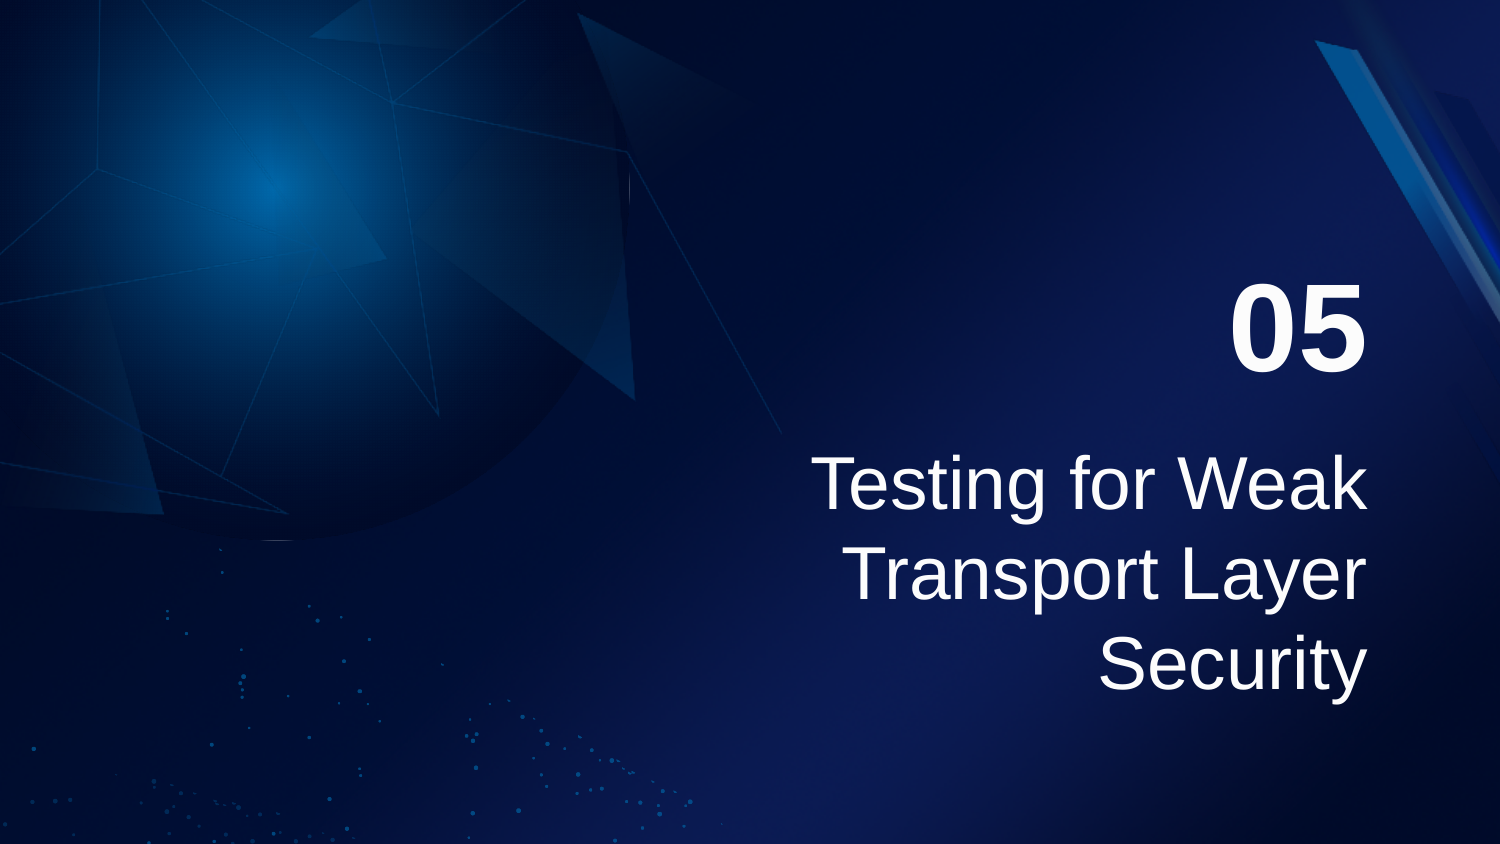

05
# Testing for Weak Transport Layer Security